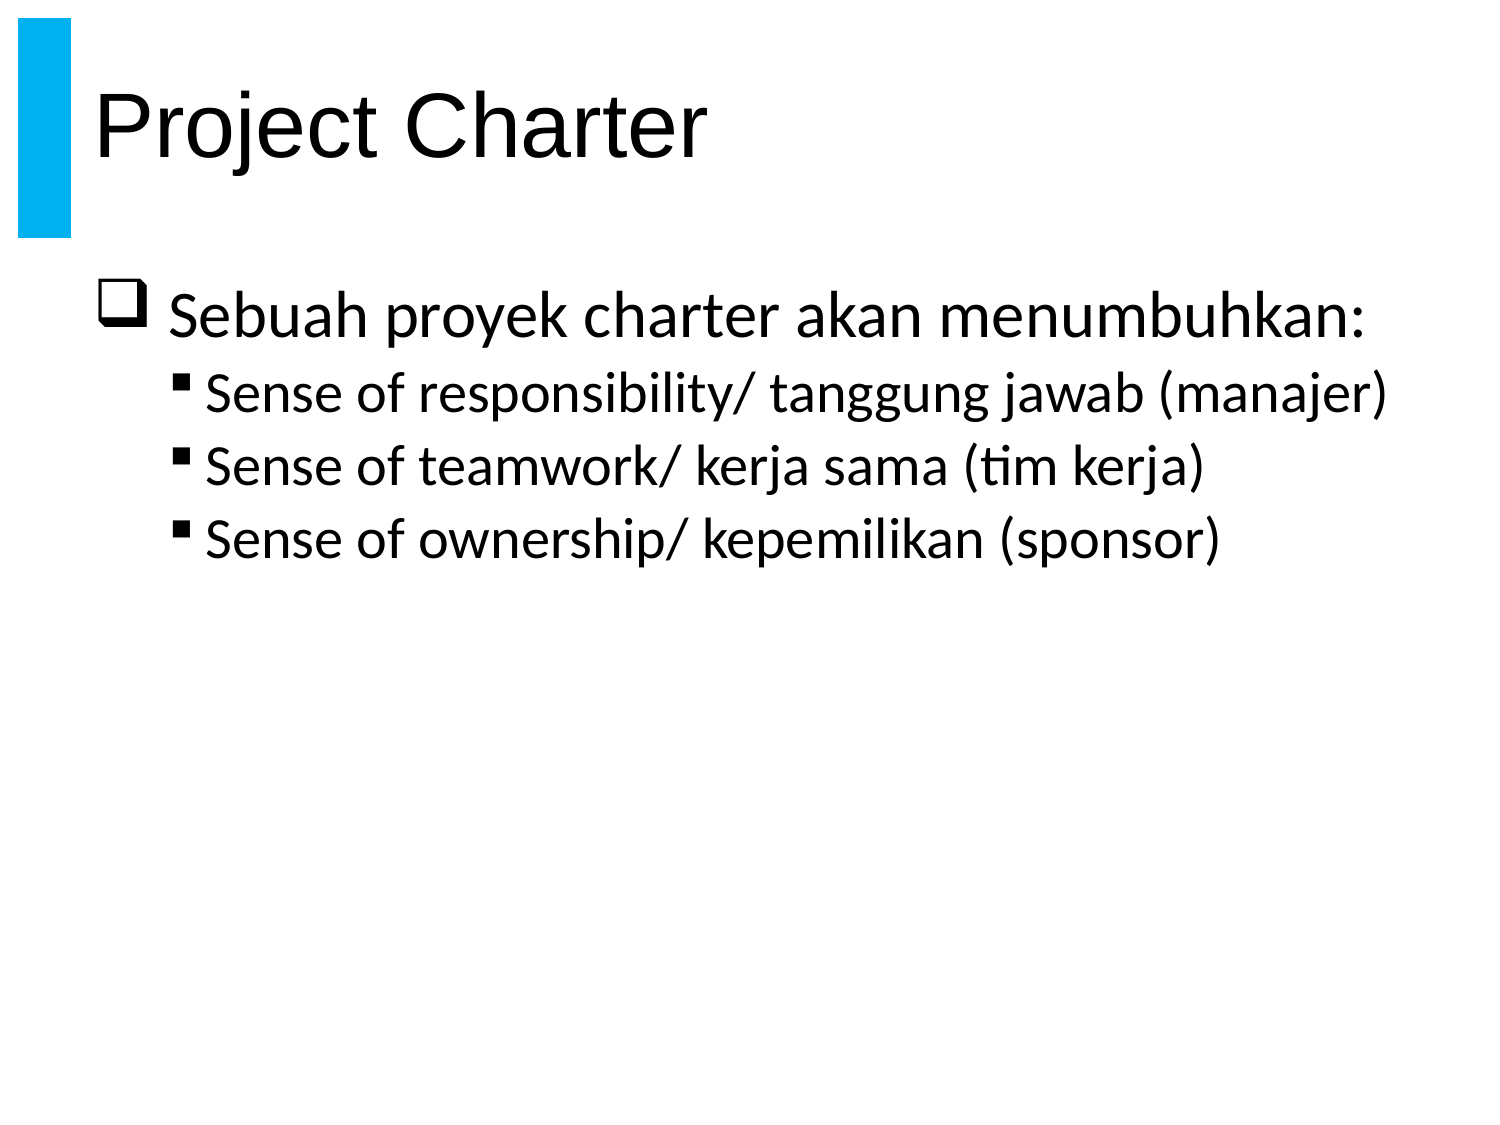

# Project Charter
Sebuah proyek charter akan menumbuhkan:
Sense of responsibility/ tanggung jawab (manajer)
Sense of teamwork/ kerja sama (tim kerja)
Sense of ownership/ kepemilikan (sponsor)